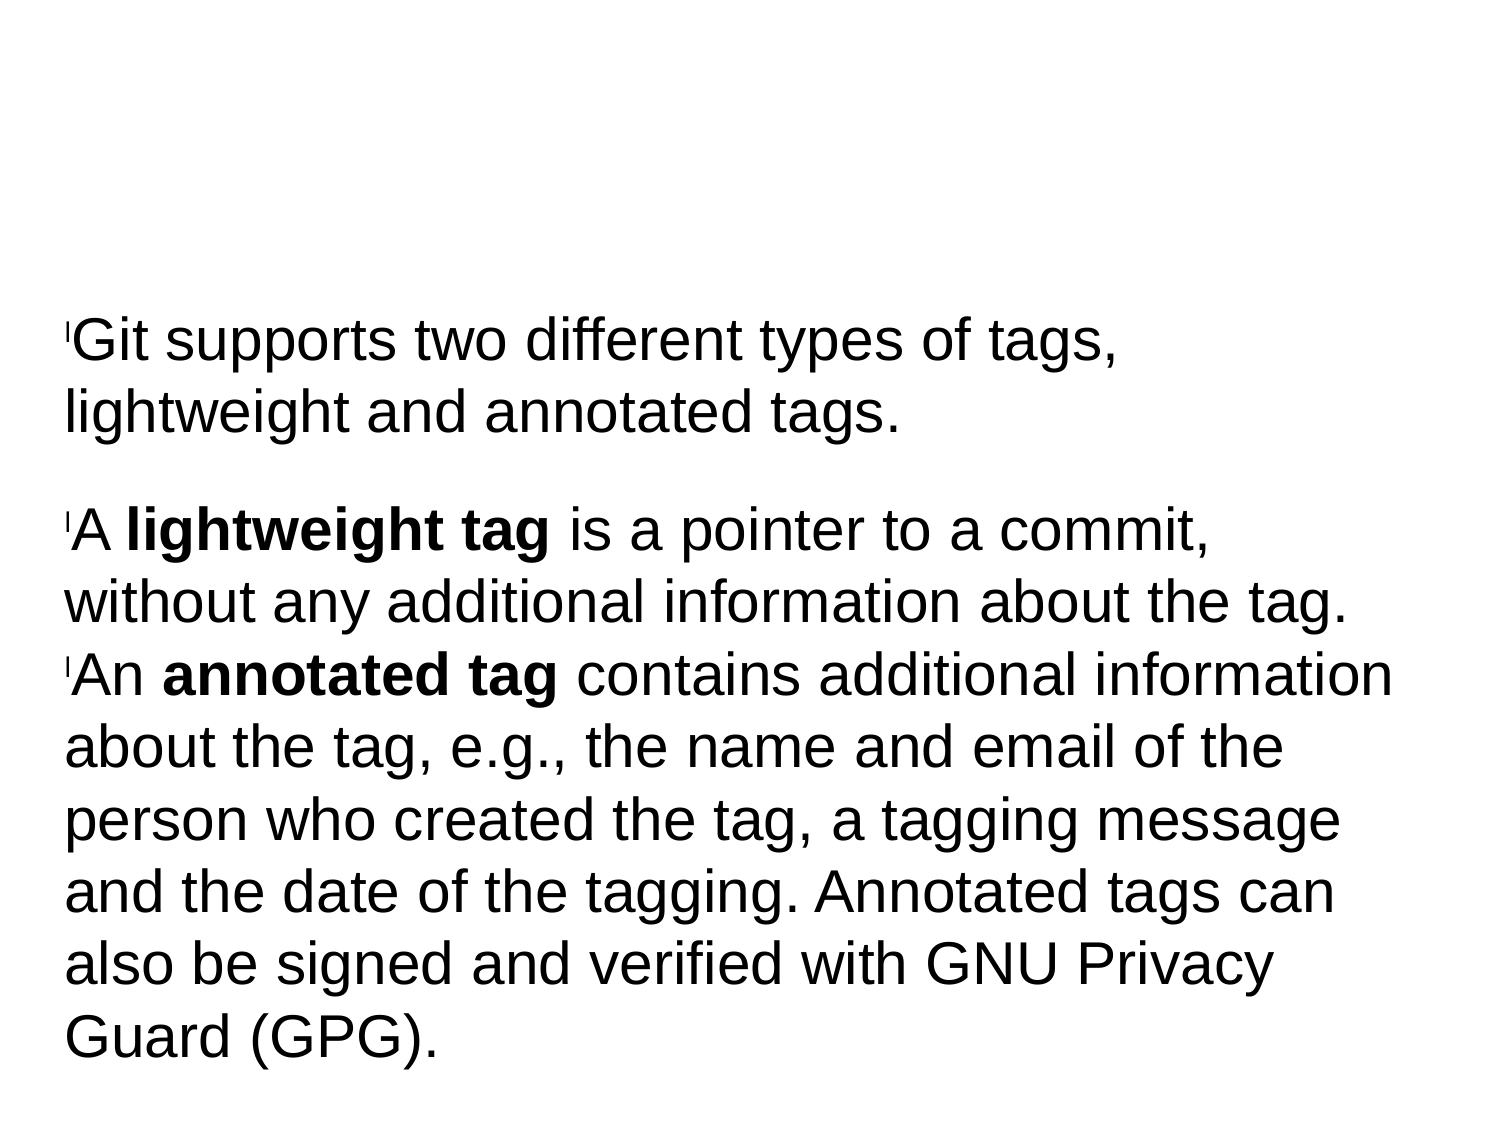

Git supports two different types of tags, lightweight and annotated tags.

A lightweight tag is a pointer to a commit, without any additional information about the tag.
An annotated tag contains additional information about the tag, e.g., the name and email of the person who created the tag, a tagging message and the date of the tagging. Annotated tags can also be signed and verified with GNU Privacy Guard (GPG).